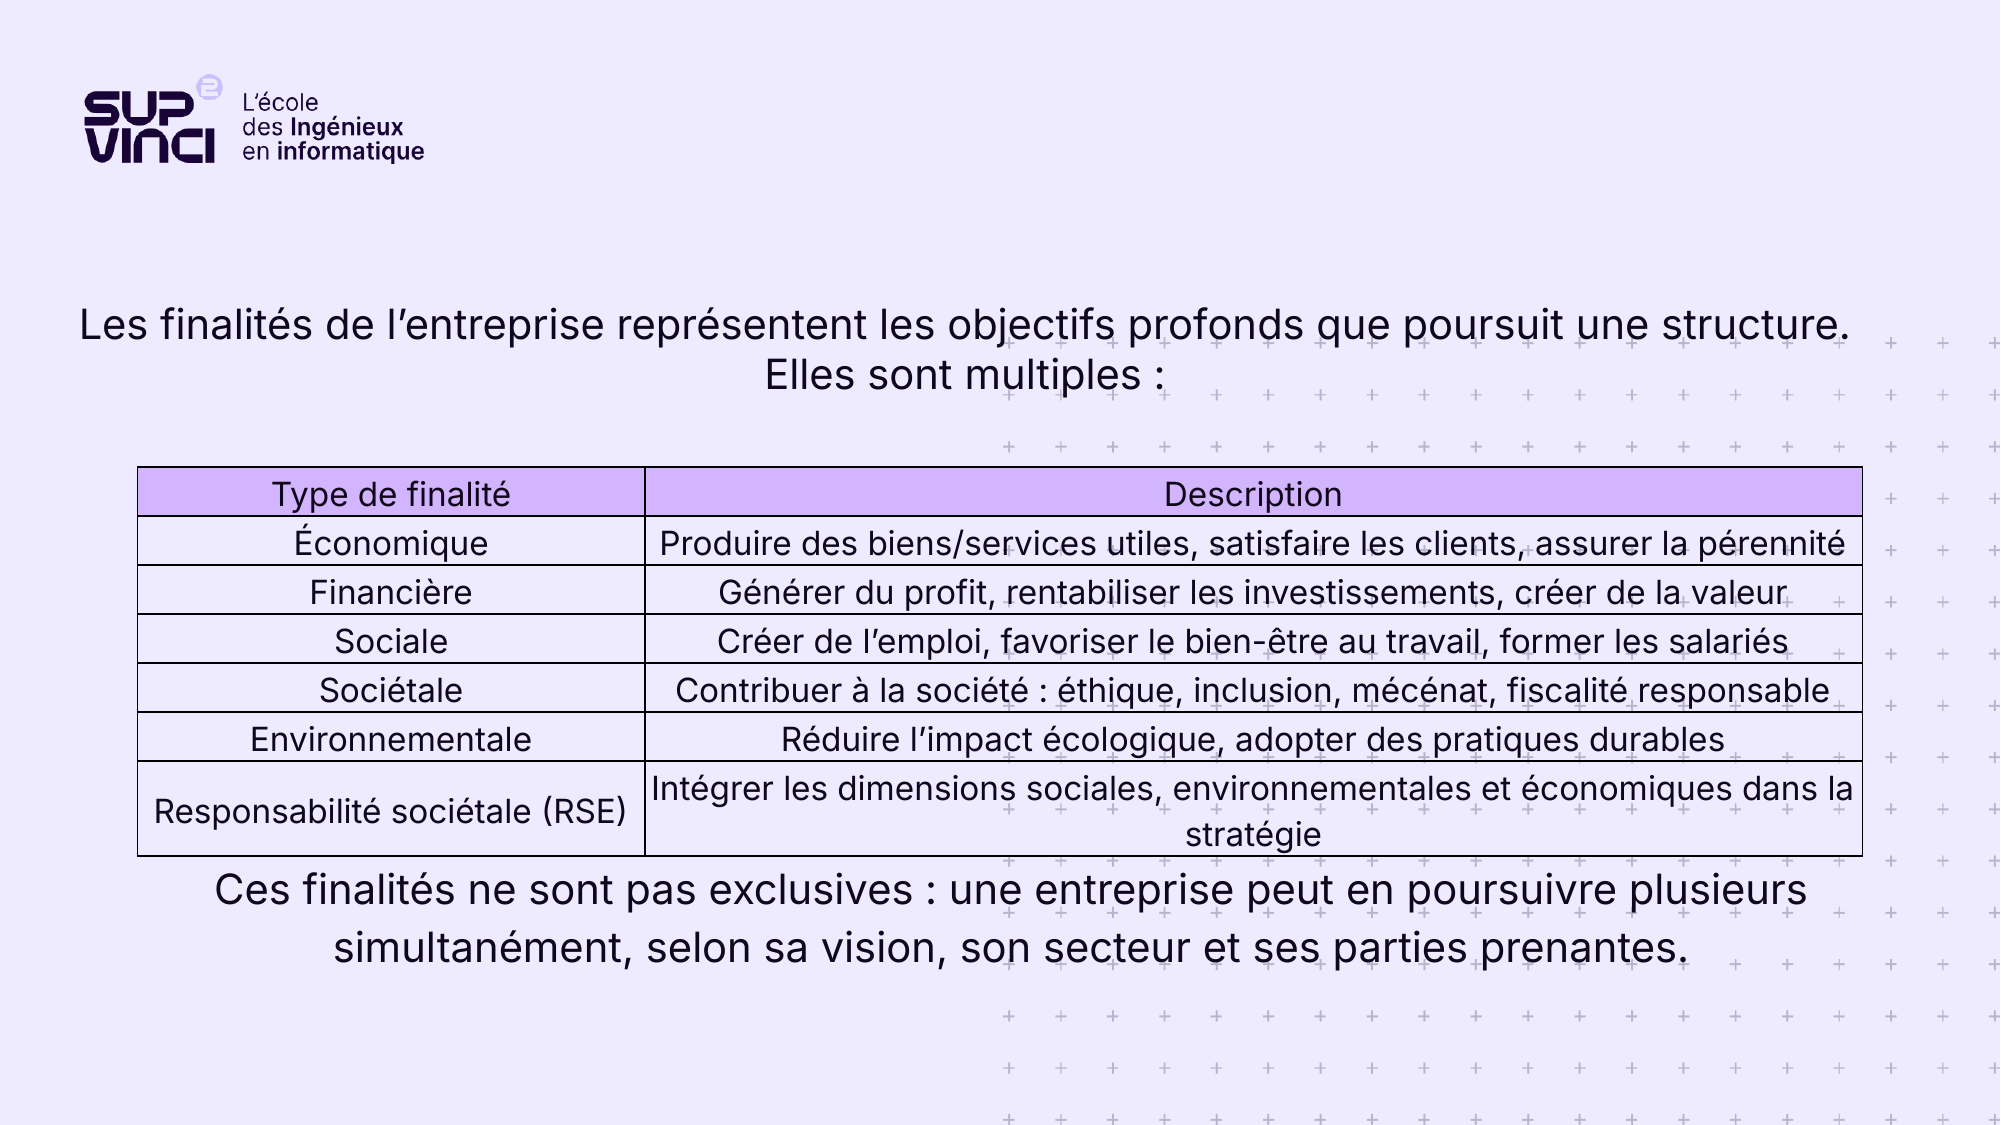

Les finalités de l’entreprise représentent les objectifs profonds que poursuit une structure.
Elles sont multiples :
| Type de finalité | Description |
| --- | --- |
| Économique | Produire des biens/services utiles, satisfaire les clients, assurer la pérennité |
| Financière | Générer du profit, rentabiliser les investissements, créer de la valeur |
| Sociale | Créer de l’emploi, favoriser le bien-être au travail, former les salariés |
| Sociétale | Contribuer à la société : éthique, inclusion, mécénat, fiscalité responsable |
| Environnementale | Réduire l’impact écologique, adopter des pratiques durables |
| Responsabilité sociétale (RSE) | Intégrer les dimensions sociales, environnementales et économiques dans la stratégie |
Ces finalités ne sont pas exclusives : une entreprise peut en poursuivre plusieurs simultanément, selon sa vision, son secteur et ses parties prenantes.